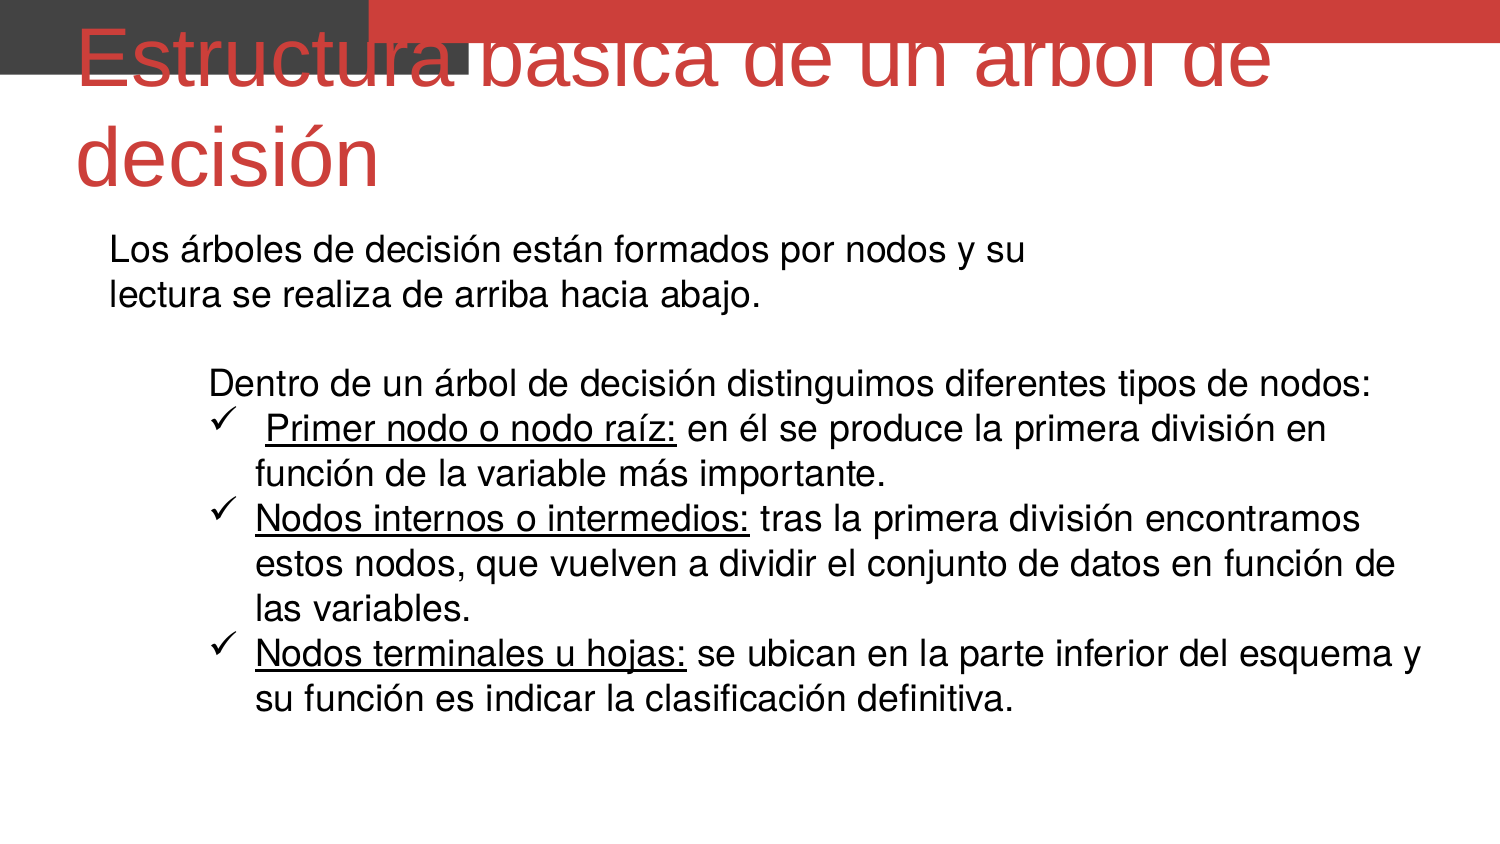

# Estructura básica de un árbol de decisión
Los árboles de decisión están formados por nodos y su lectura se realiza de arriba hacia abajo.
Dentro de un árbol de decisión distinguimos diferentes tipos de nodos:
 Primer nodo o nodo raíz: en él se produce la primera división en función de la variable más importante.
Nodos internos o intermedios: tras la primera división encontramos estos nodos, que vuelven a dividir el conjunto de datos en función de las variables.
Nodos terminales u hojas: se ubican en la parte inferior del esquema y su función es indicar la clasificación definitiva.